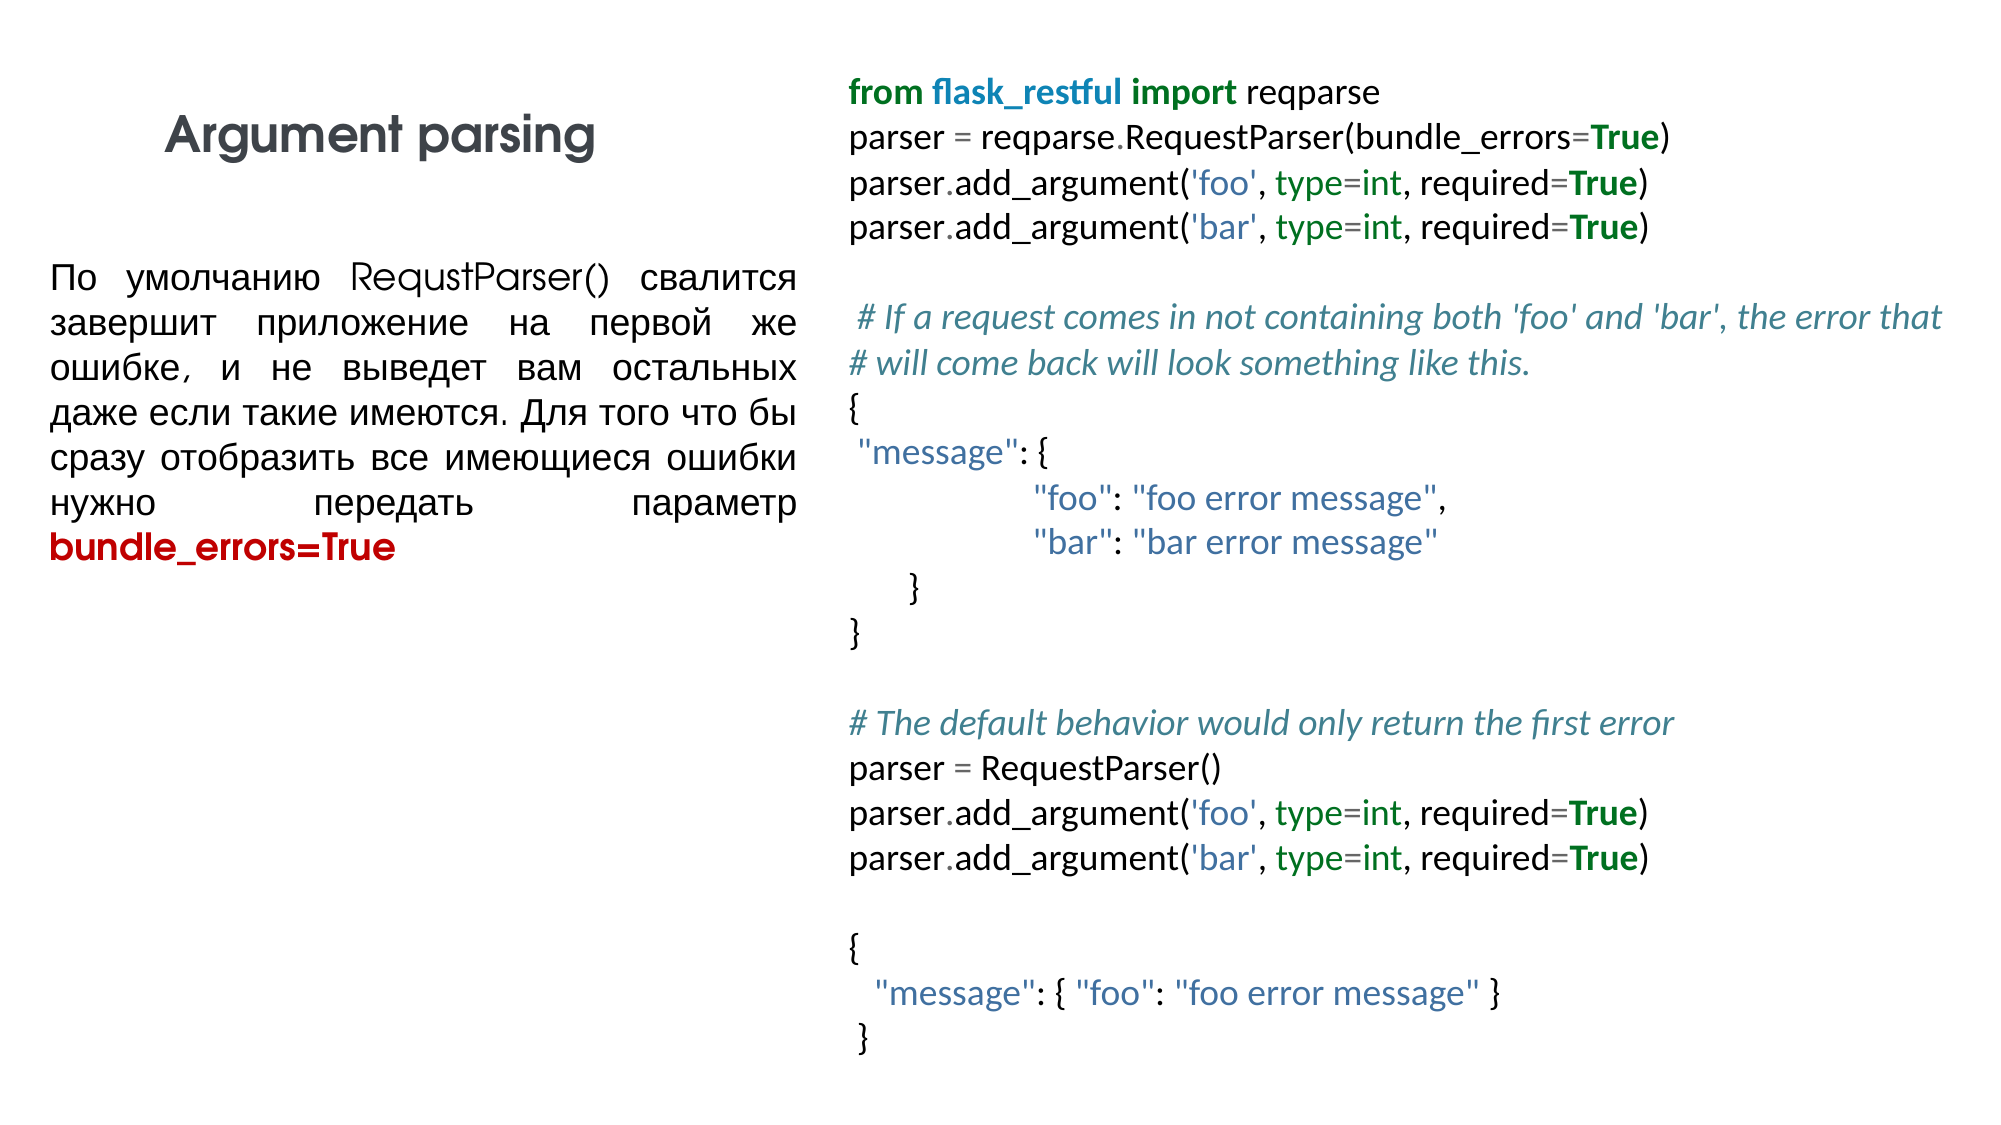

from flask_restful import reqparse
parser = reqparse.RequestParser(bundle_errors=True)
parser.add_argument('foo', type=int, required=True)
parser.add_argument('bar', type=int, required=True)

 # If a request comes in not containing both 'foo' and 'bar', the error that
# will come back will look something like this.
{
 "message": {
	    "foo": "foo error message",
	    "bar": "bar error message"
       }
}

# The default behavior would only return the first error
parser = RequestParser()
parser.add_argument('foo', type=int, required=True) parser.add_argument('bar', type=int, required=True)

{
   "message": { "foo": "foo error message" }
 }
Argument parsing

По умолчанию RequstParser() свалится завершит приложение на первой же ошибке, и не выведет вам остальных даже если такие имеются. Для того что бы сразу отобразить все имеющиеся ошибки нужно передать параметр bundle_errors=True